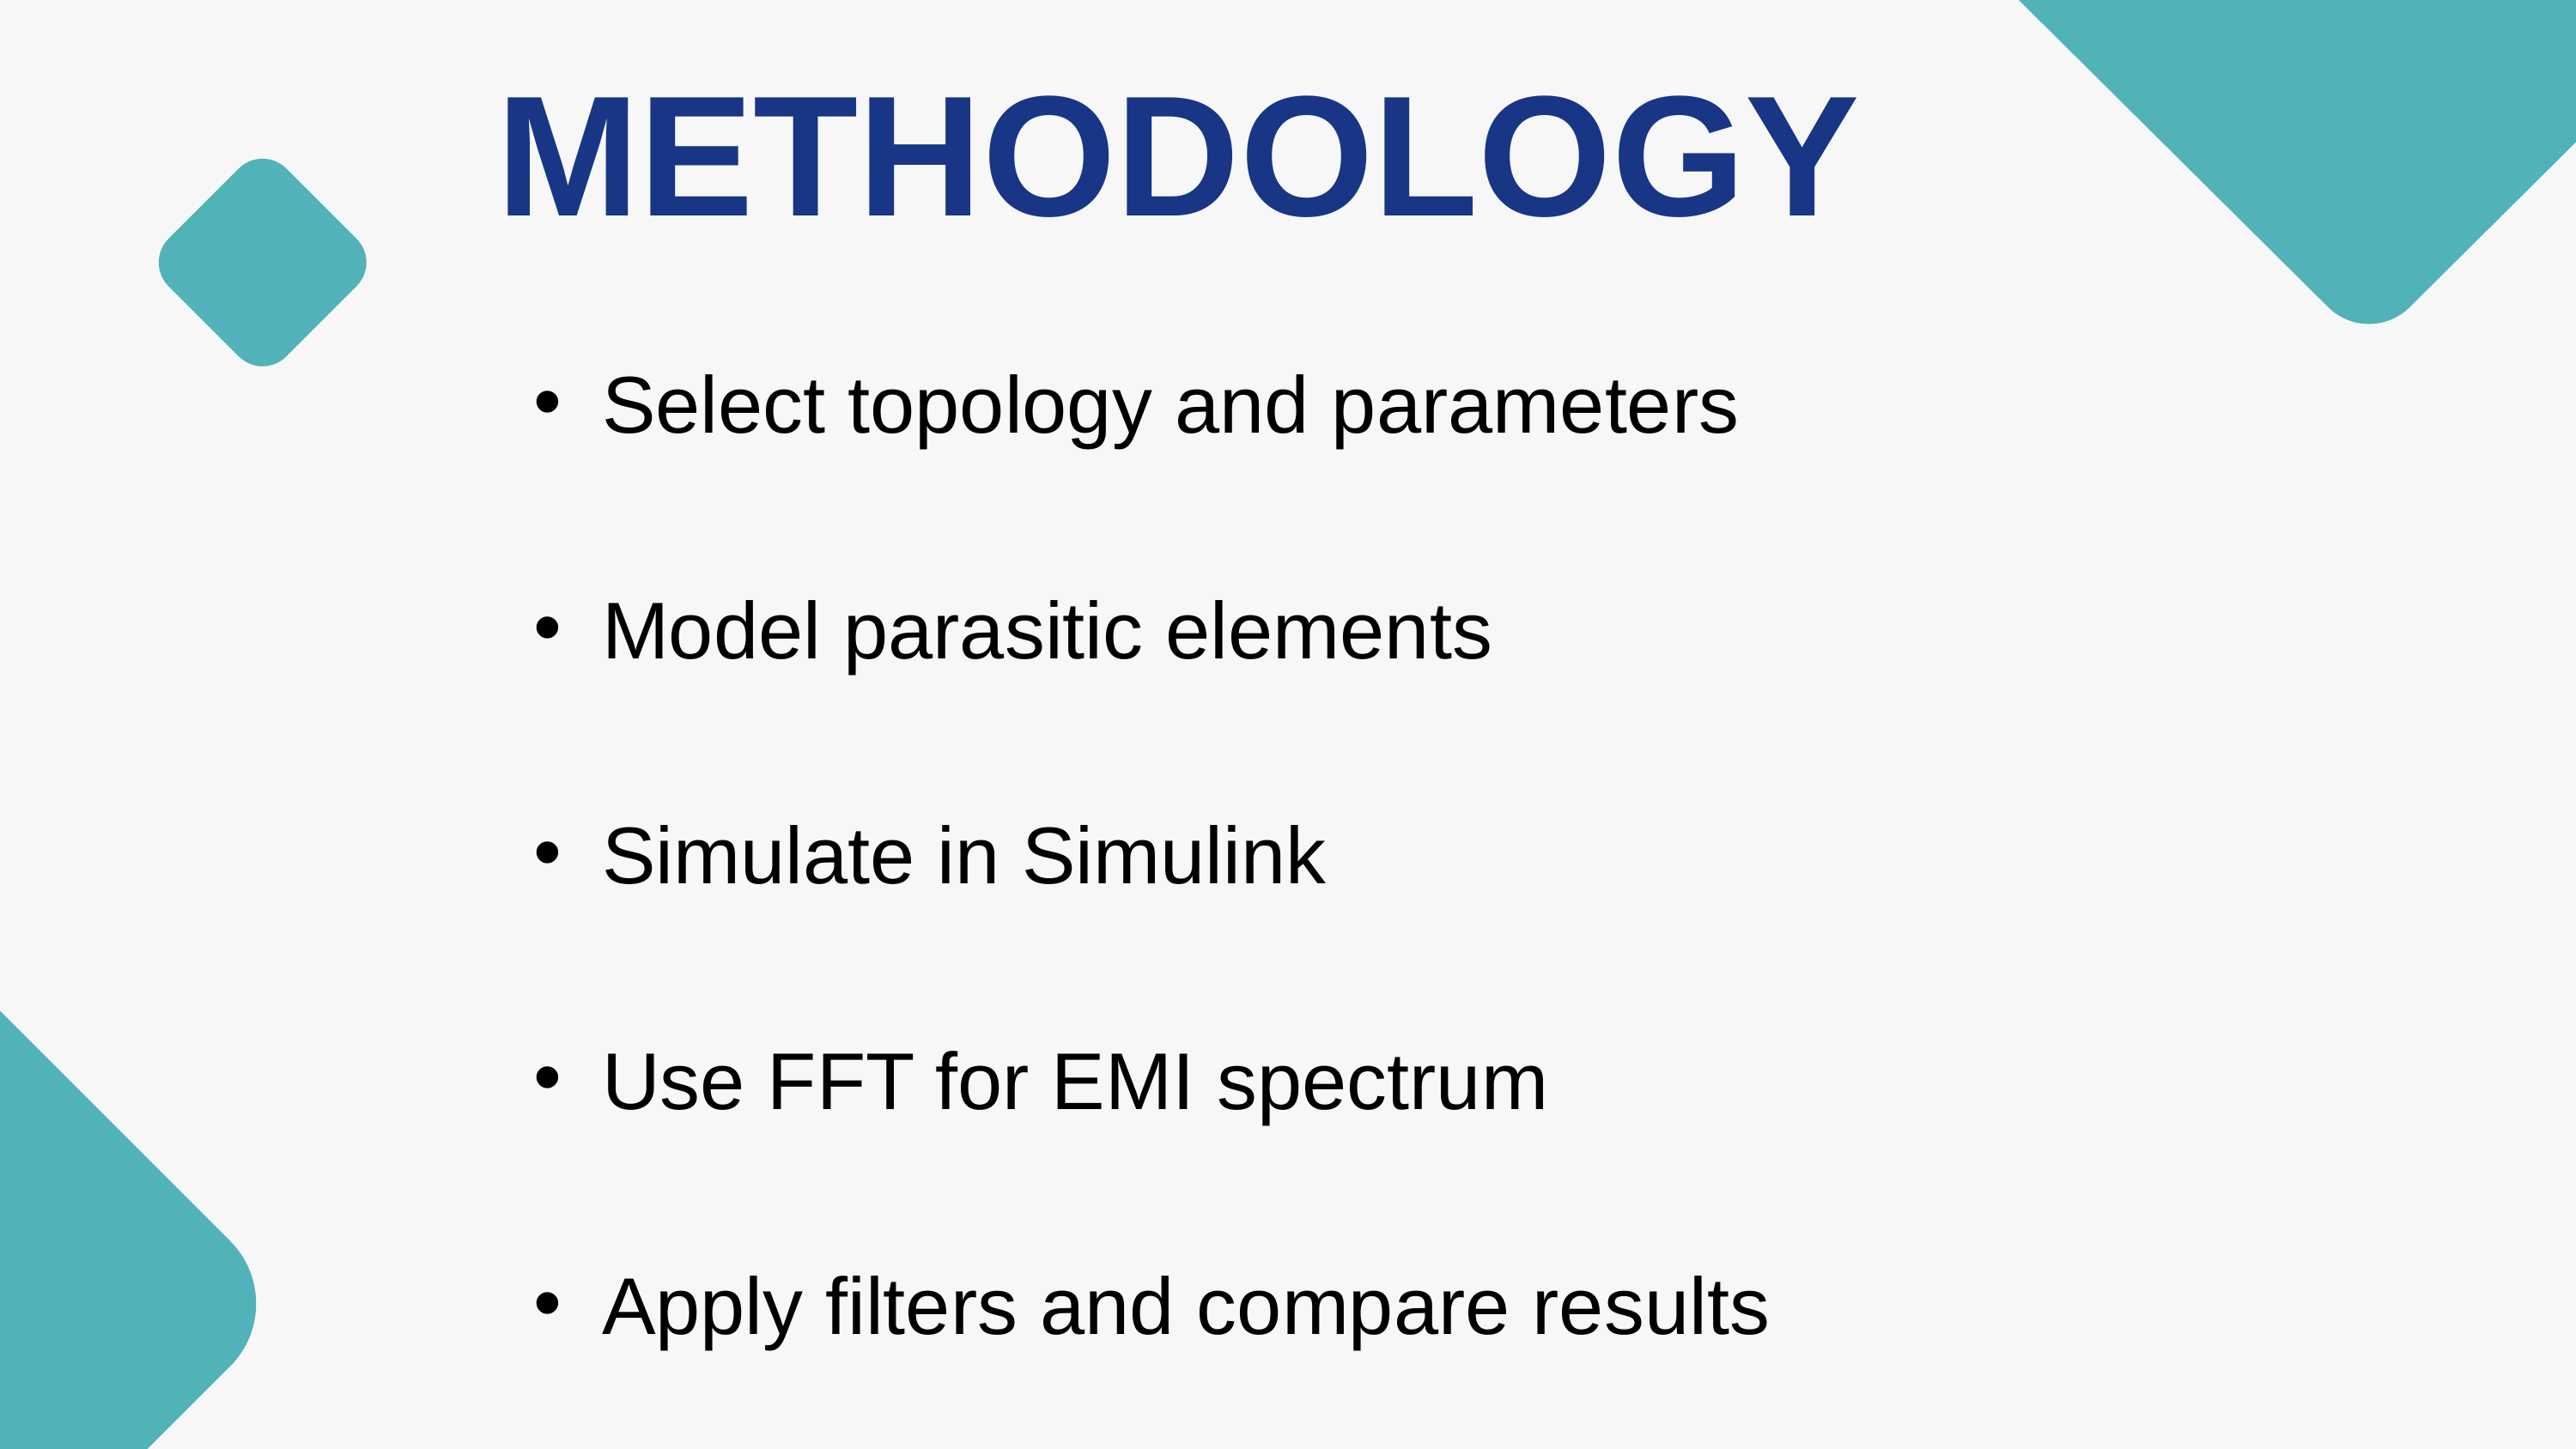

METHODOLOGY

Select topology and parameters

Model parasitic elements

Simulate in Simulink

Use FFT for EMI spectrum

Apply filters and compare results